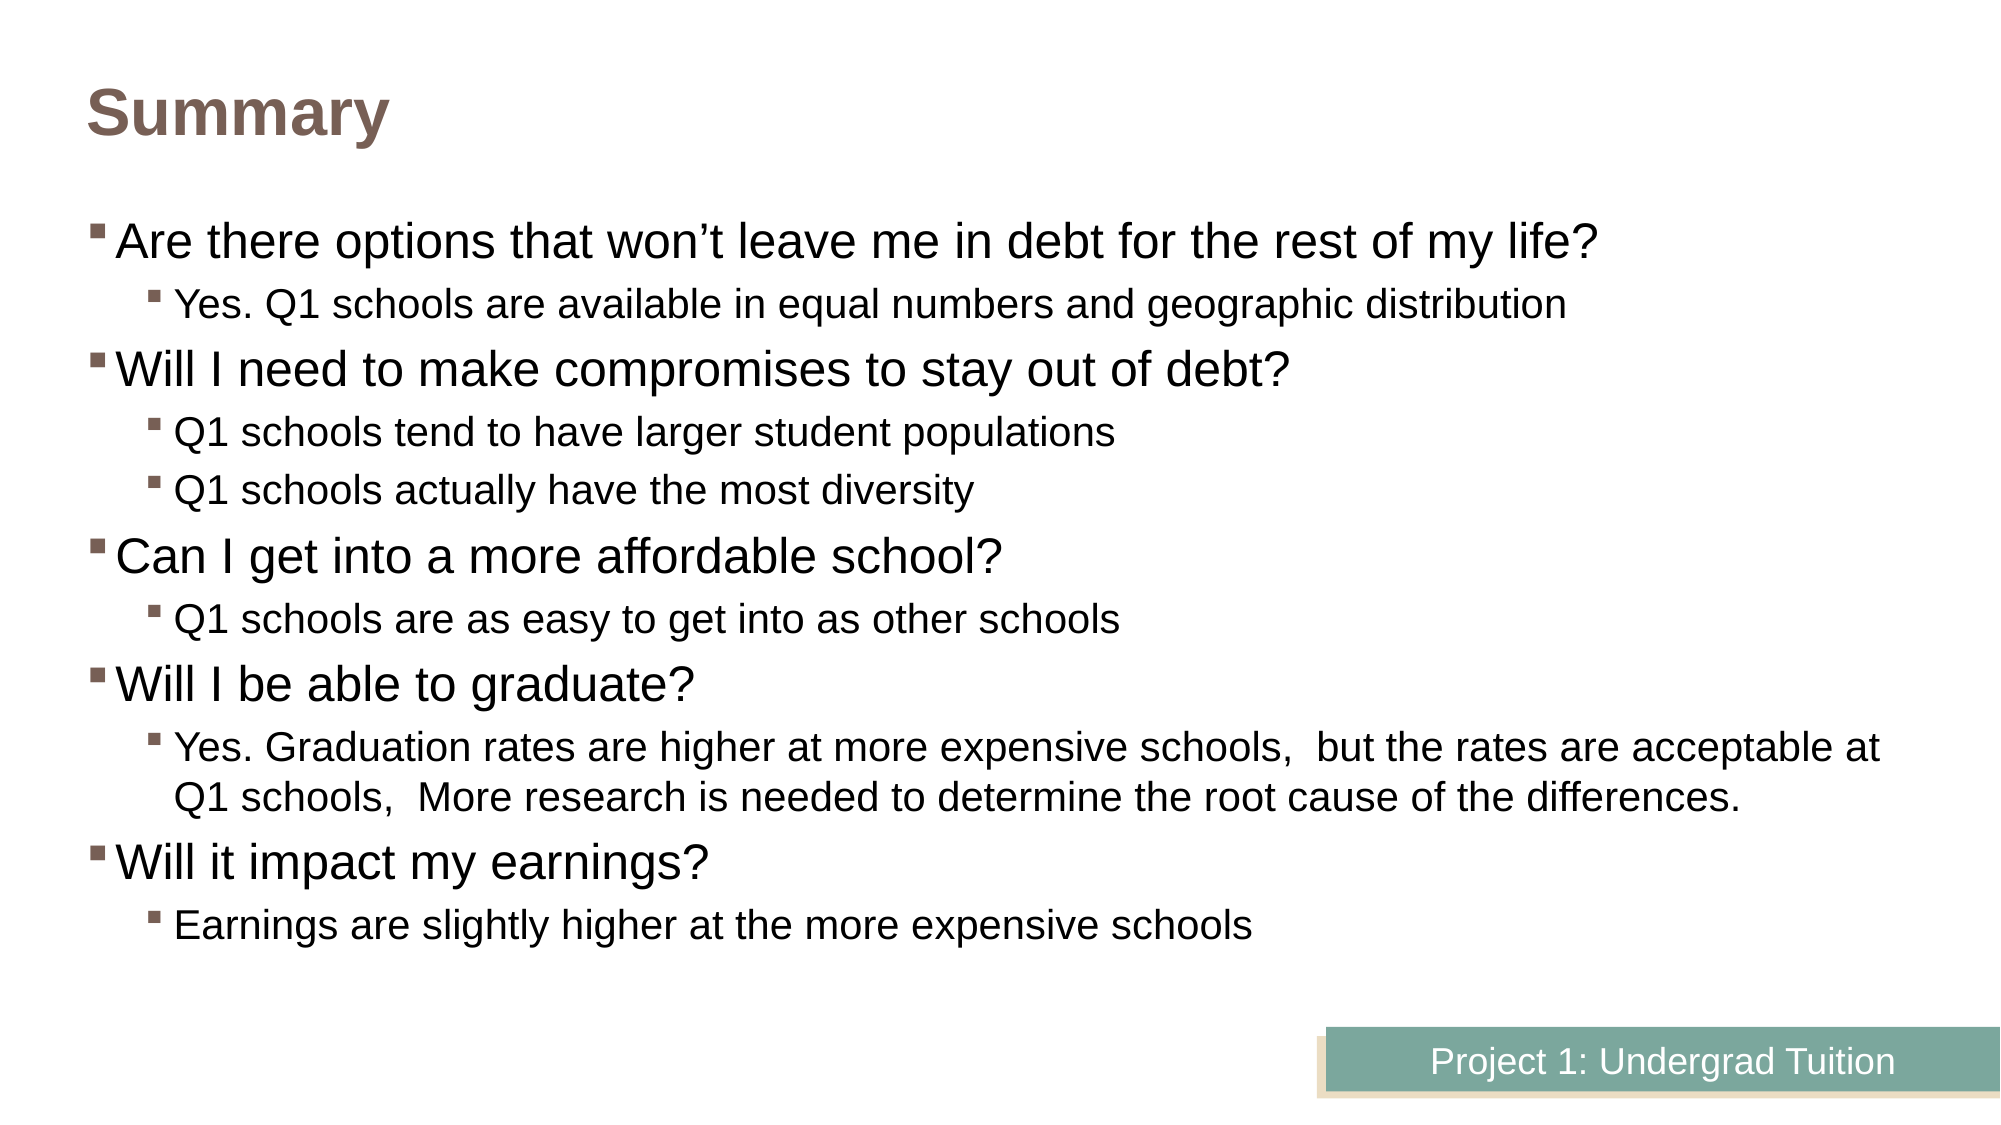

# Summary
Are there options that won’t leave me in debt for the rest of my life?
Yes. Q1 schools are available in equal numbers and geographic distribution
Will I need to make compromises to stay out of debt?
Q1 schools tend to have larger student populations
Q1 schools actually have the most diversity
Can I get into a more affordable school?
Q1 schools are as easy to get into as other schools
Will I be able to graduate?
Yes. Graduation rates are higher at more expensive schools,  but the rates are acceptable at Q1 schools,  More research is needed to determine the root cause of the differences.
Will it impact my earnings?
Earnings are slightly higher at the more expensive schools